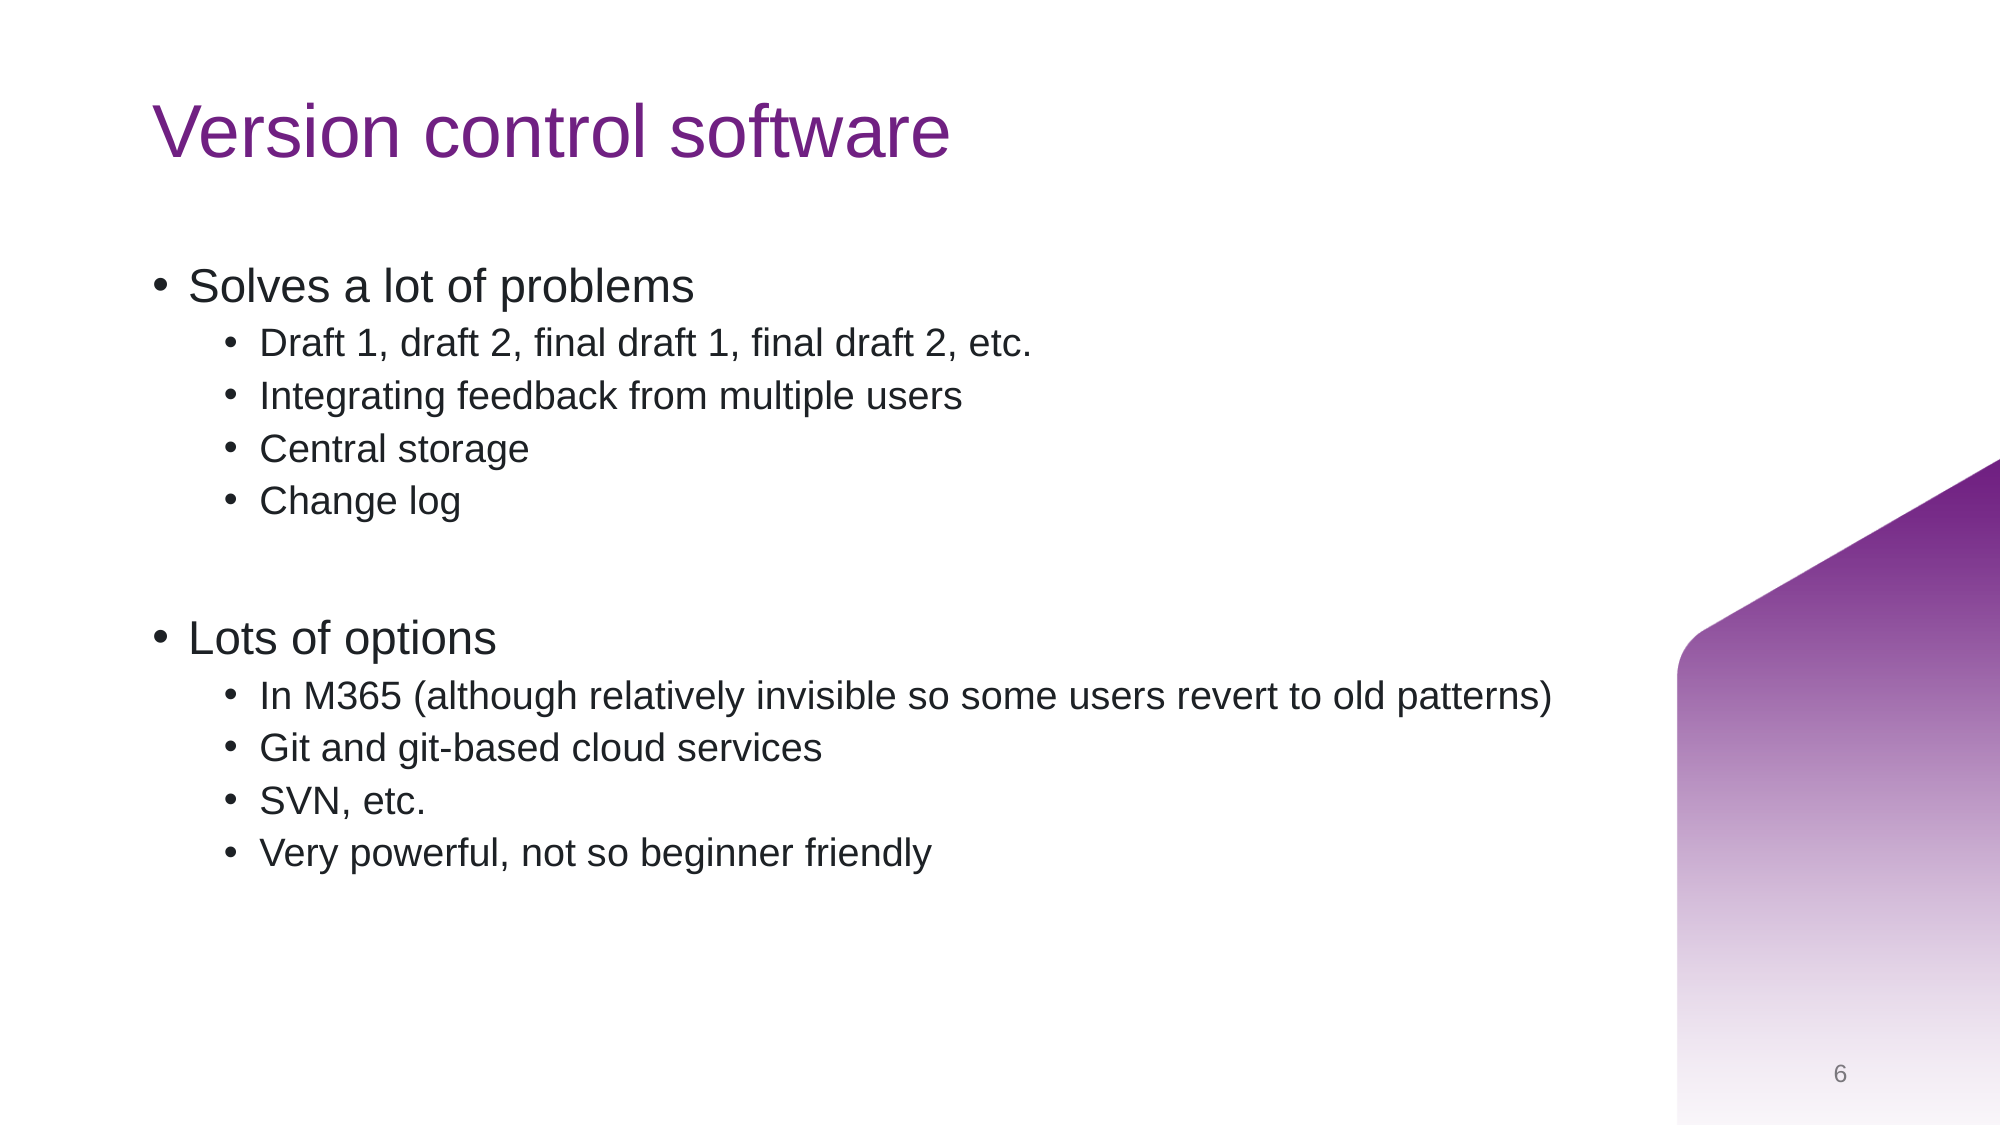

# Version control software
Solves a lot of problems
Draft 1, draft 2, final draft 1, final draft 2, etc.
Integrating feedback from multiple users
Central storage
Change log

Lots of options
In M365 (although relatively invisible so some users revert to old patterns)
Git and git-based cloud services
SVN, etc.
Very powerful, not so beginner friendly

6